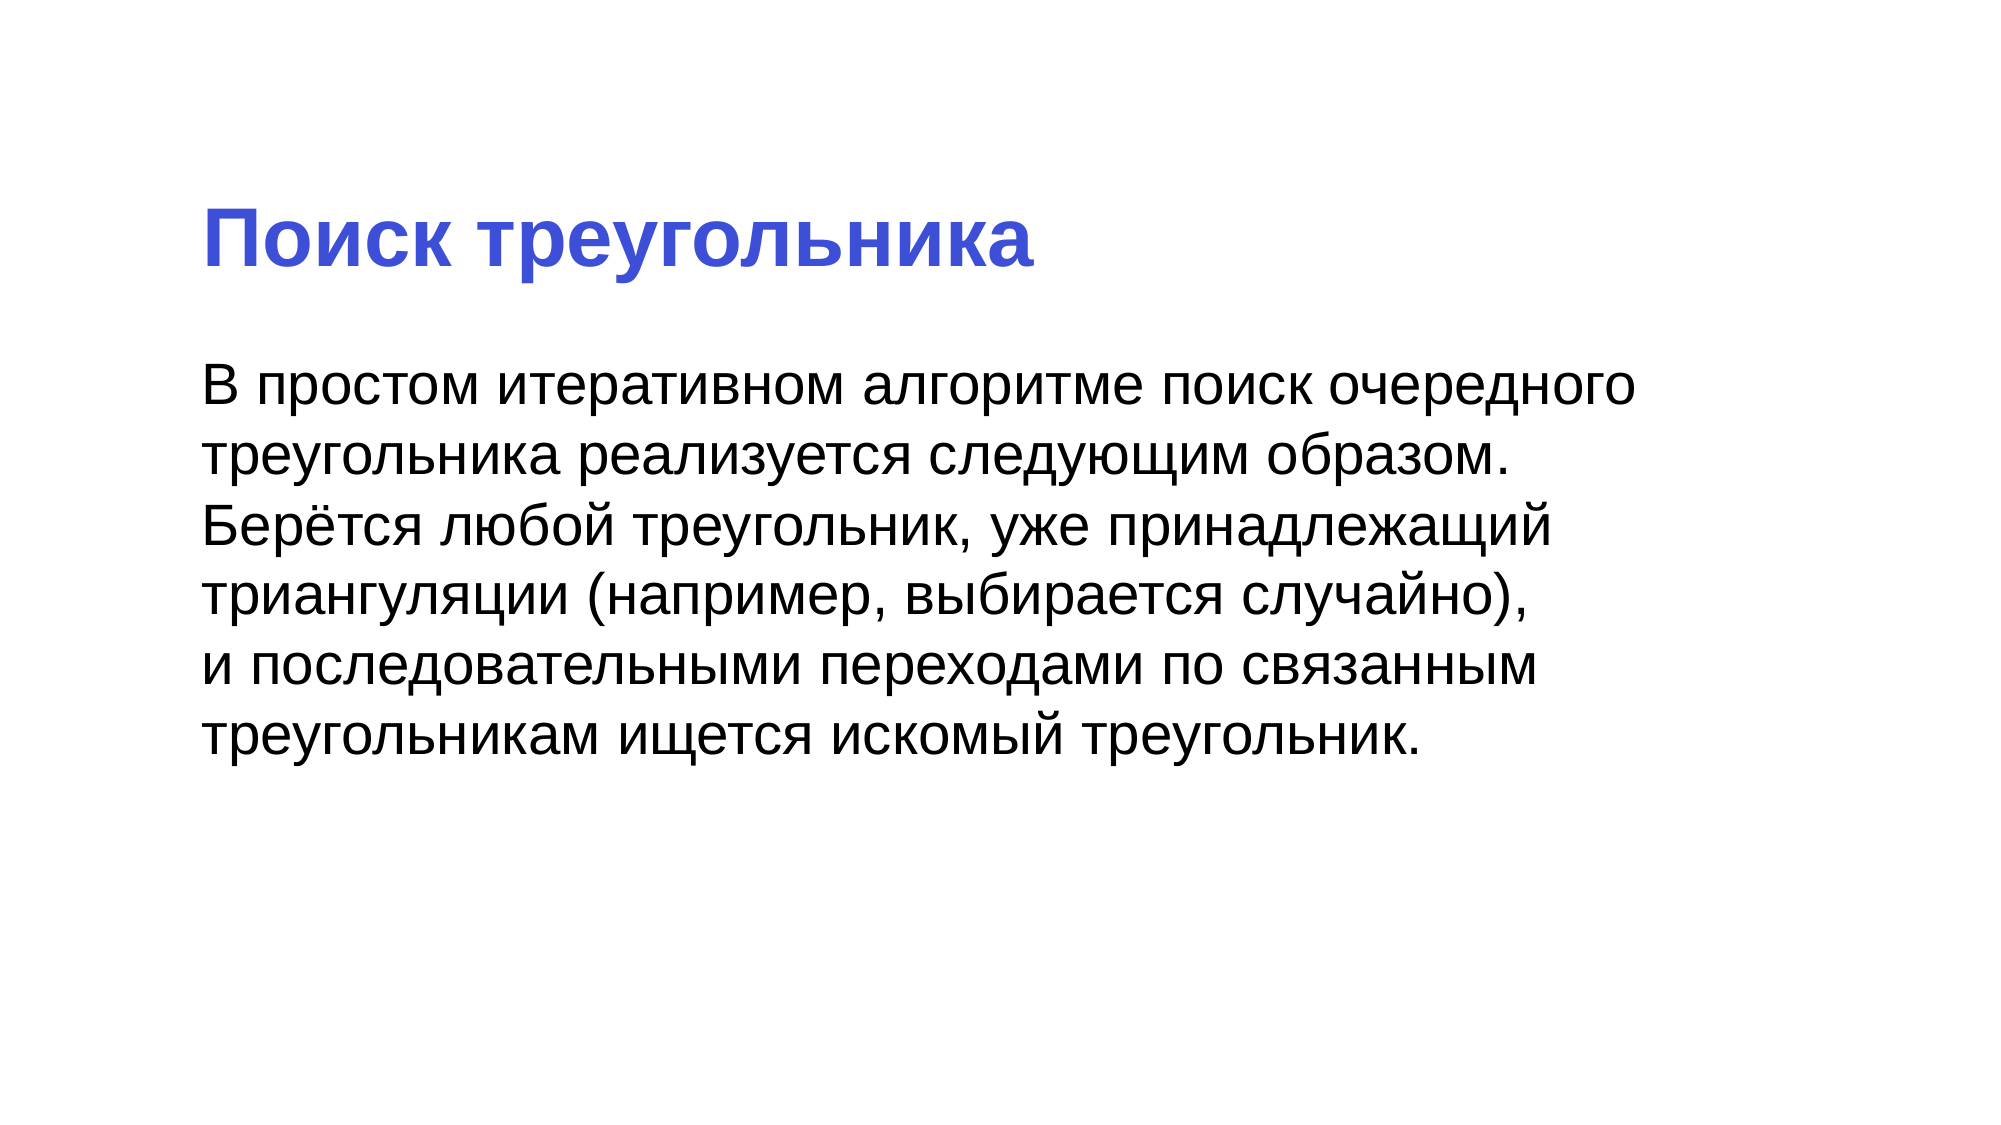

Поиск треугольника
В простом итеративном алгоритме поиск очередного треугольника реализуется следующим образом.
Берётся любой треугольник, уже принадлежащий триангуляции (например, выбирается случайно),
и последовательными переходами по связанным треугольникам ищется искомый треугольник.